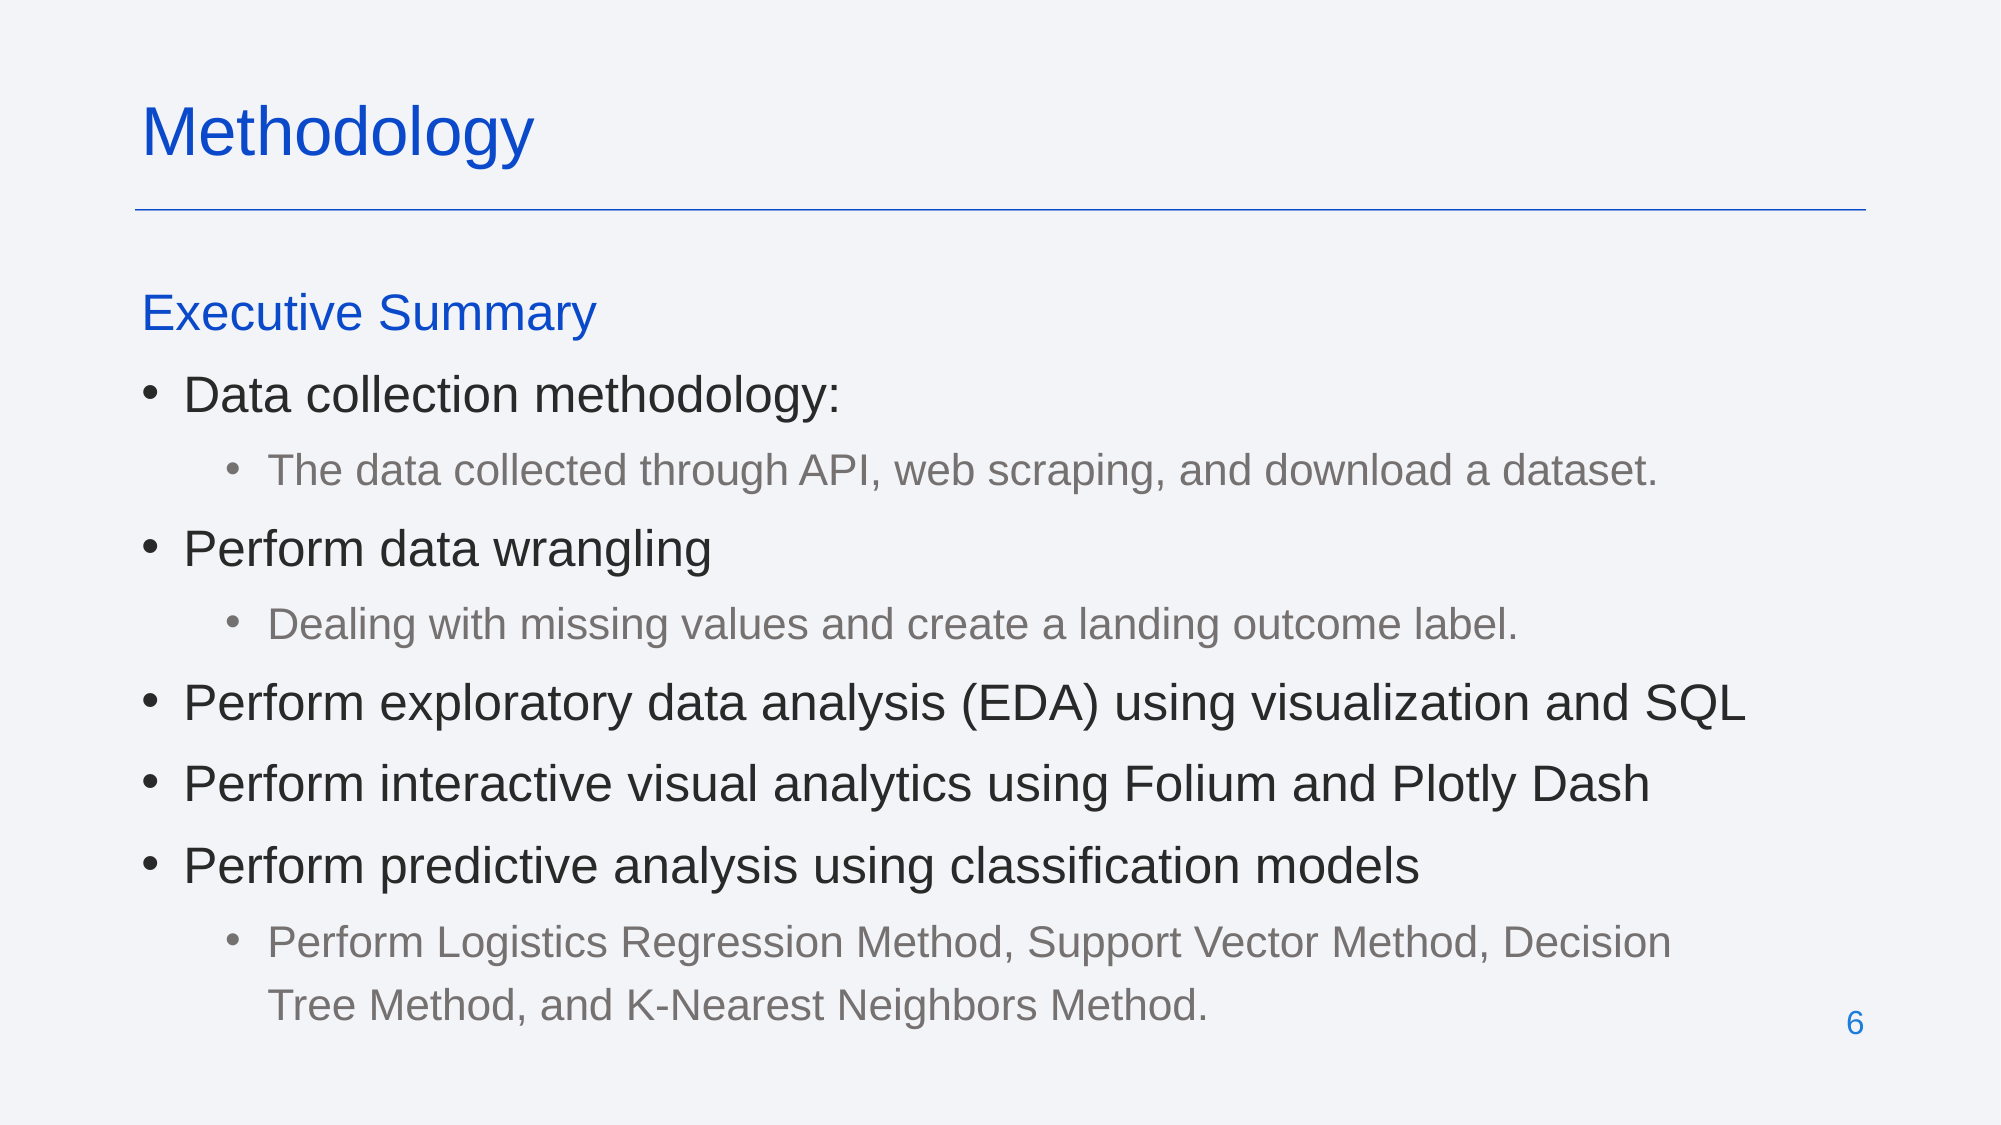

Methodology
Executive Summary
Data collection methodology:
The data collected through API, web scraping, and download a dataset.
Perform data wrangling
Dealing with missing values and create a landing outcome label.
Perform exploratory data analysis (EDA) using visualization and SQL
Perform interactive visual analytics using Folium and Plotly Dash
Perform predictive analysis using classification models
Perform Logistics Regression Method, Support Vector Method, Decision Tree Method, and K-Nearest Neighbors Method.

6